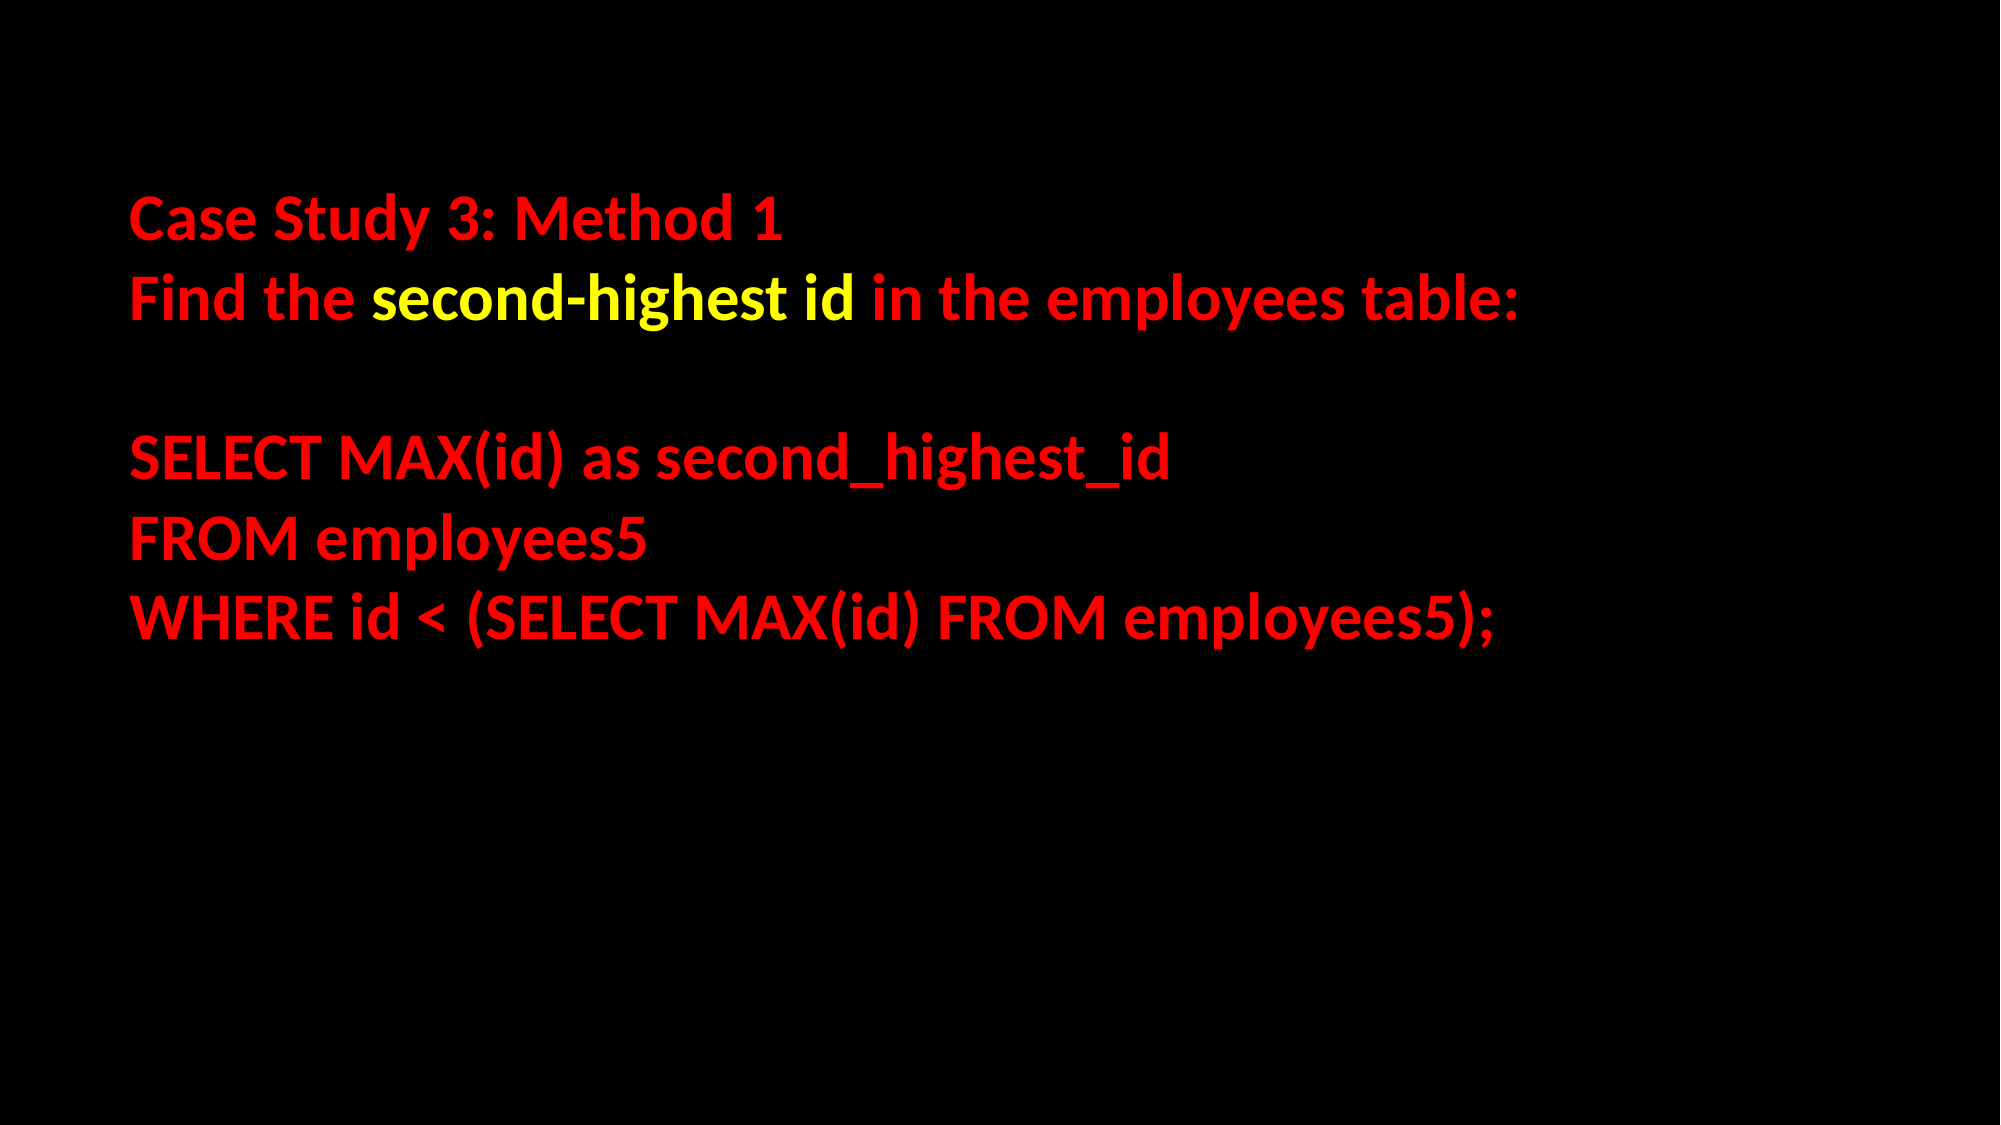

Case Study 3: Method 1
Find the second-highest id in the employees table:

SELECT MAX(id) as second_highest_id
FROM employees5
WHERE id < (SELECT MAX(id) FROM employees5);